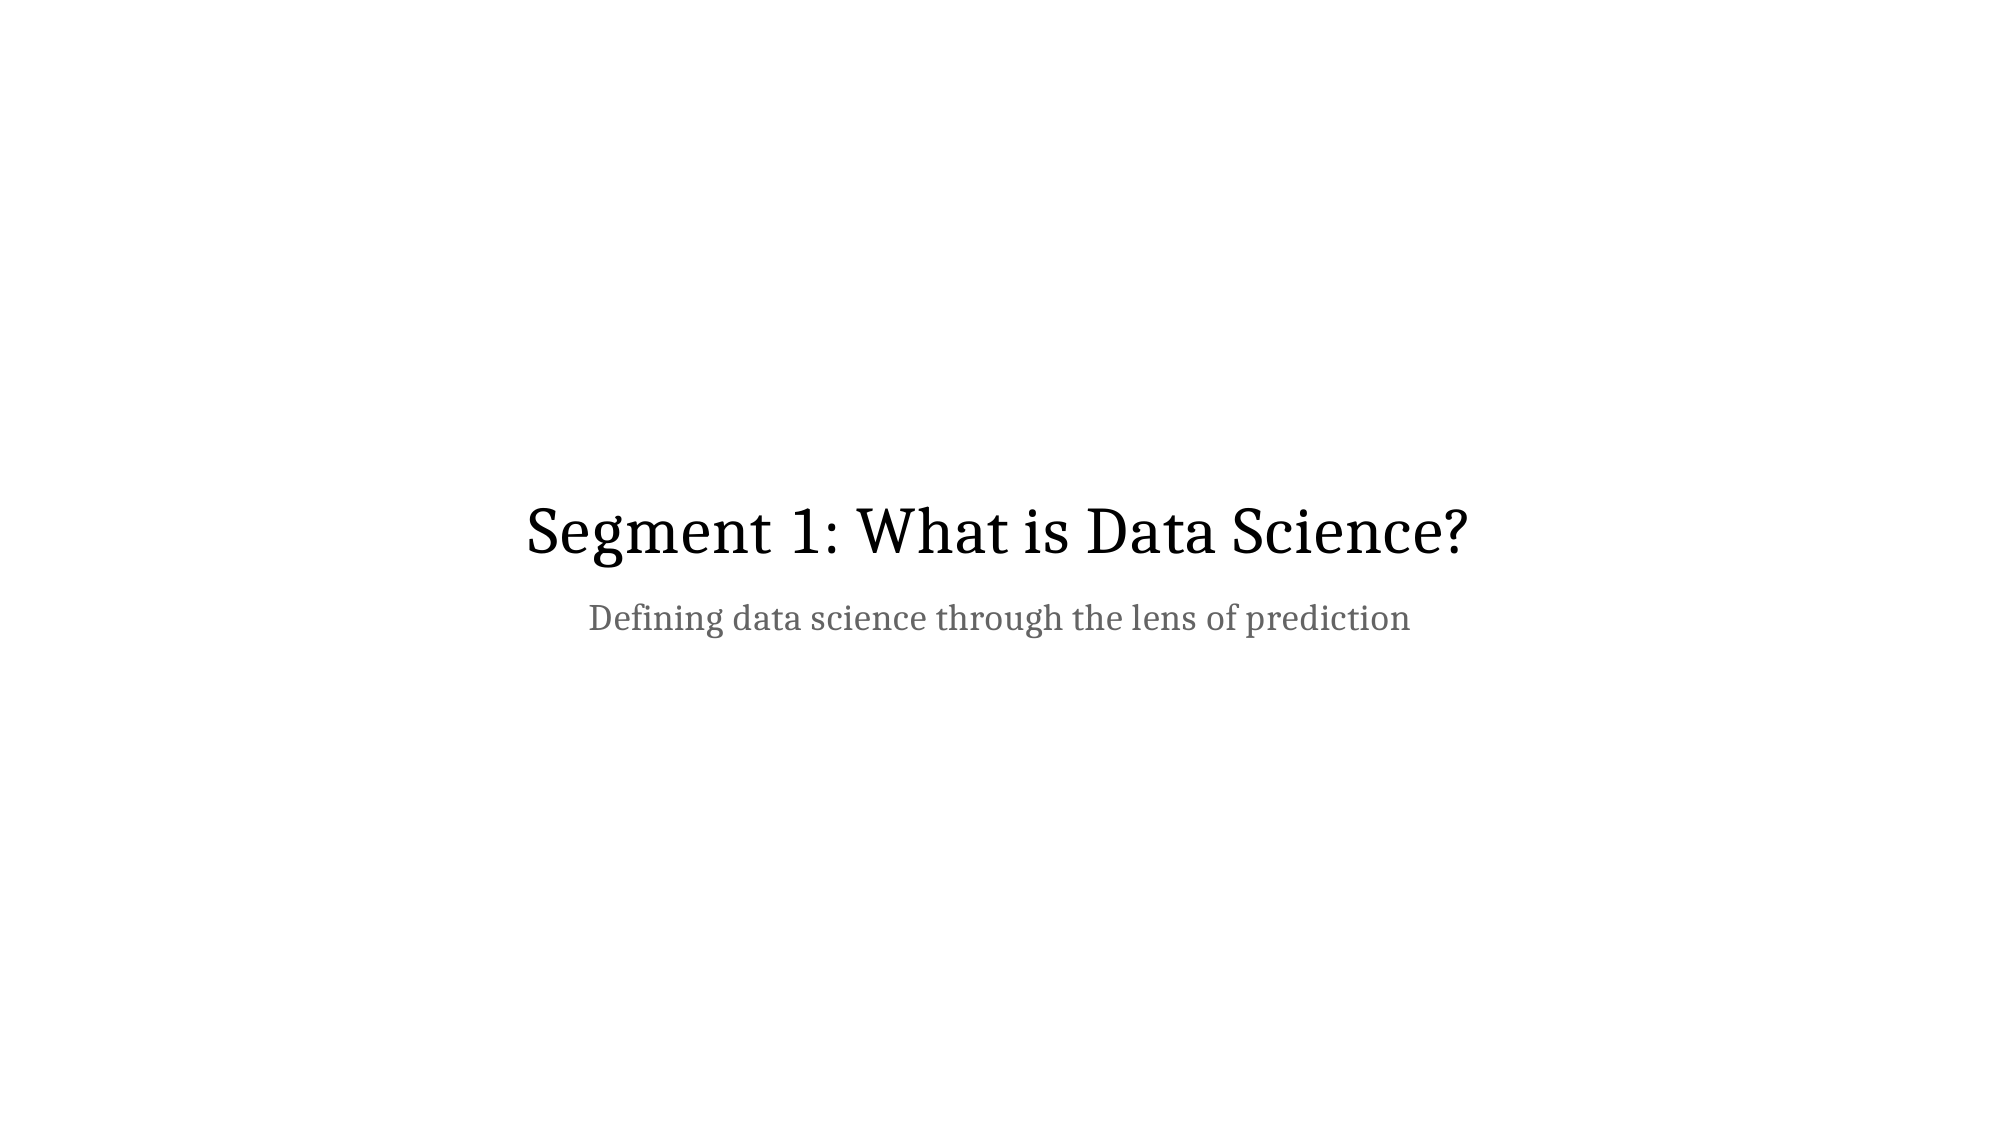

# Segment 1: What is Data Science?
Defining data science through the lens of prediction